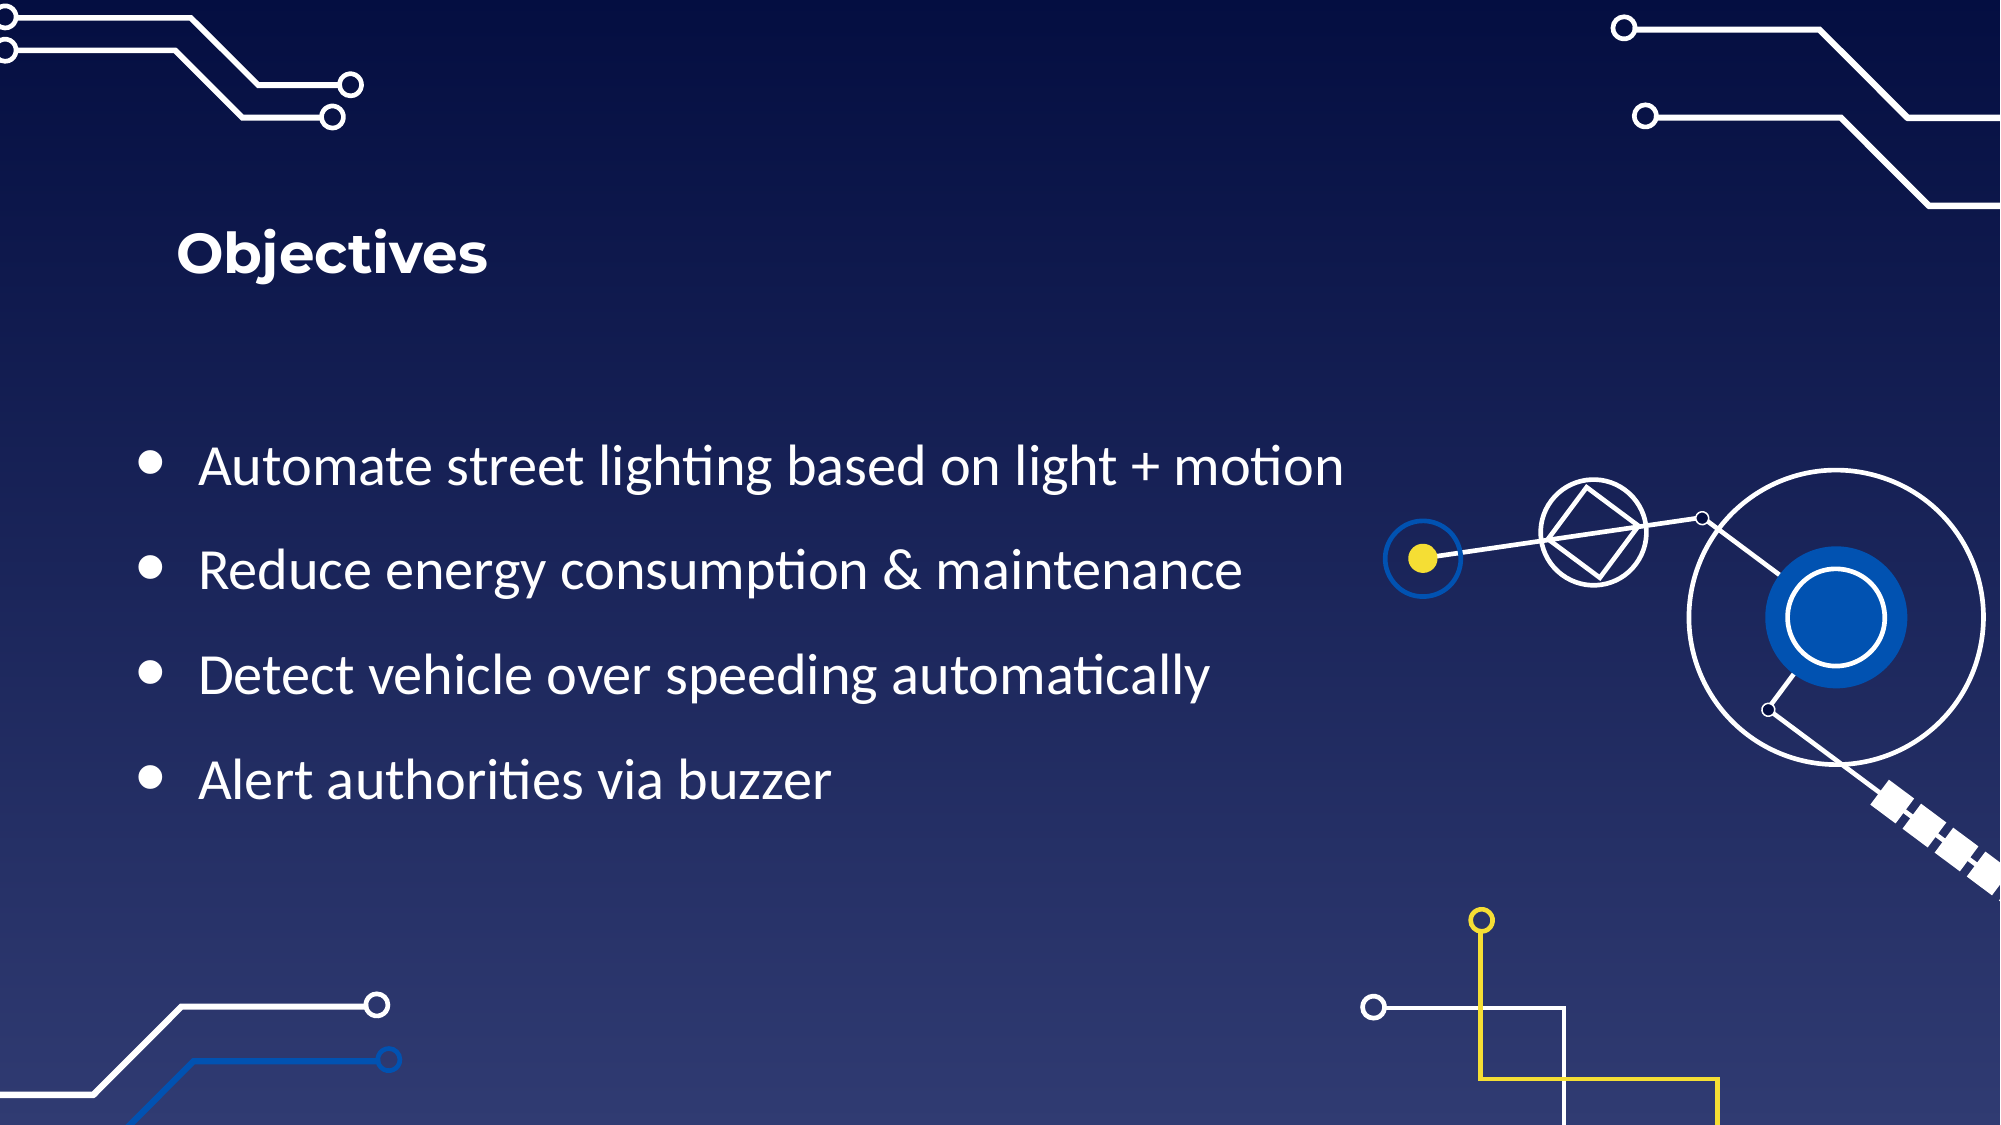

# Objectives

Automate street lighting based on light + motion
Reduce energy consumption & maintenance
Detect vehicle over speeding automatically
Alert authorities via buzzer